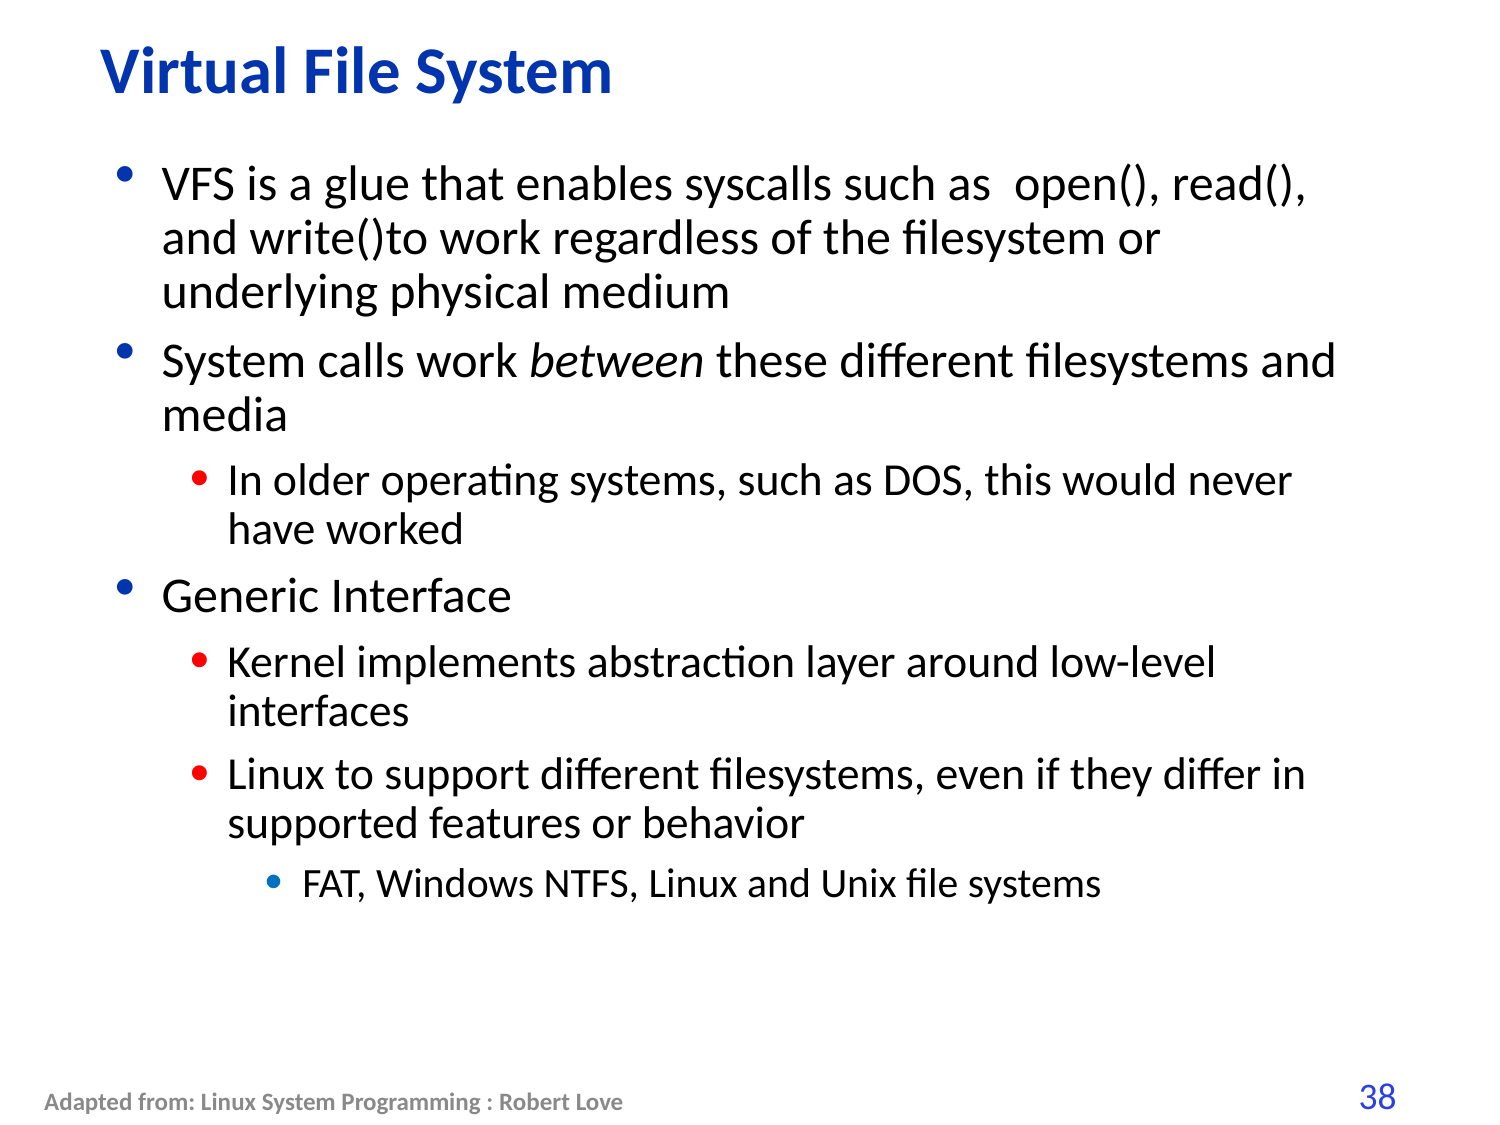

# Virtual File System
VFS is a glue that enables syscalls such as  open(), read(), and write()to work regardless of the filesystem or underlying physical medium
System calls work between these different filesystems and media
In older operating systems, such as DOS, this would never have worked
Generic Interface
Kernel implements abstraction layer around low-level interfaces
Linux to support different filesystems, even if they differ in supported features or behavior
FAT, Windows NTFS, Linux and Unix file systems

Adapted from: Linux System Programming : Robert Love